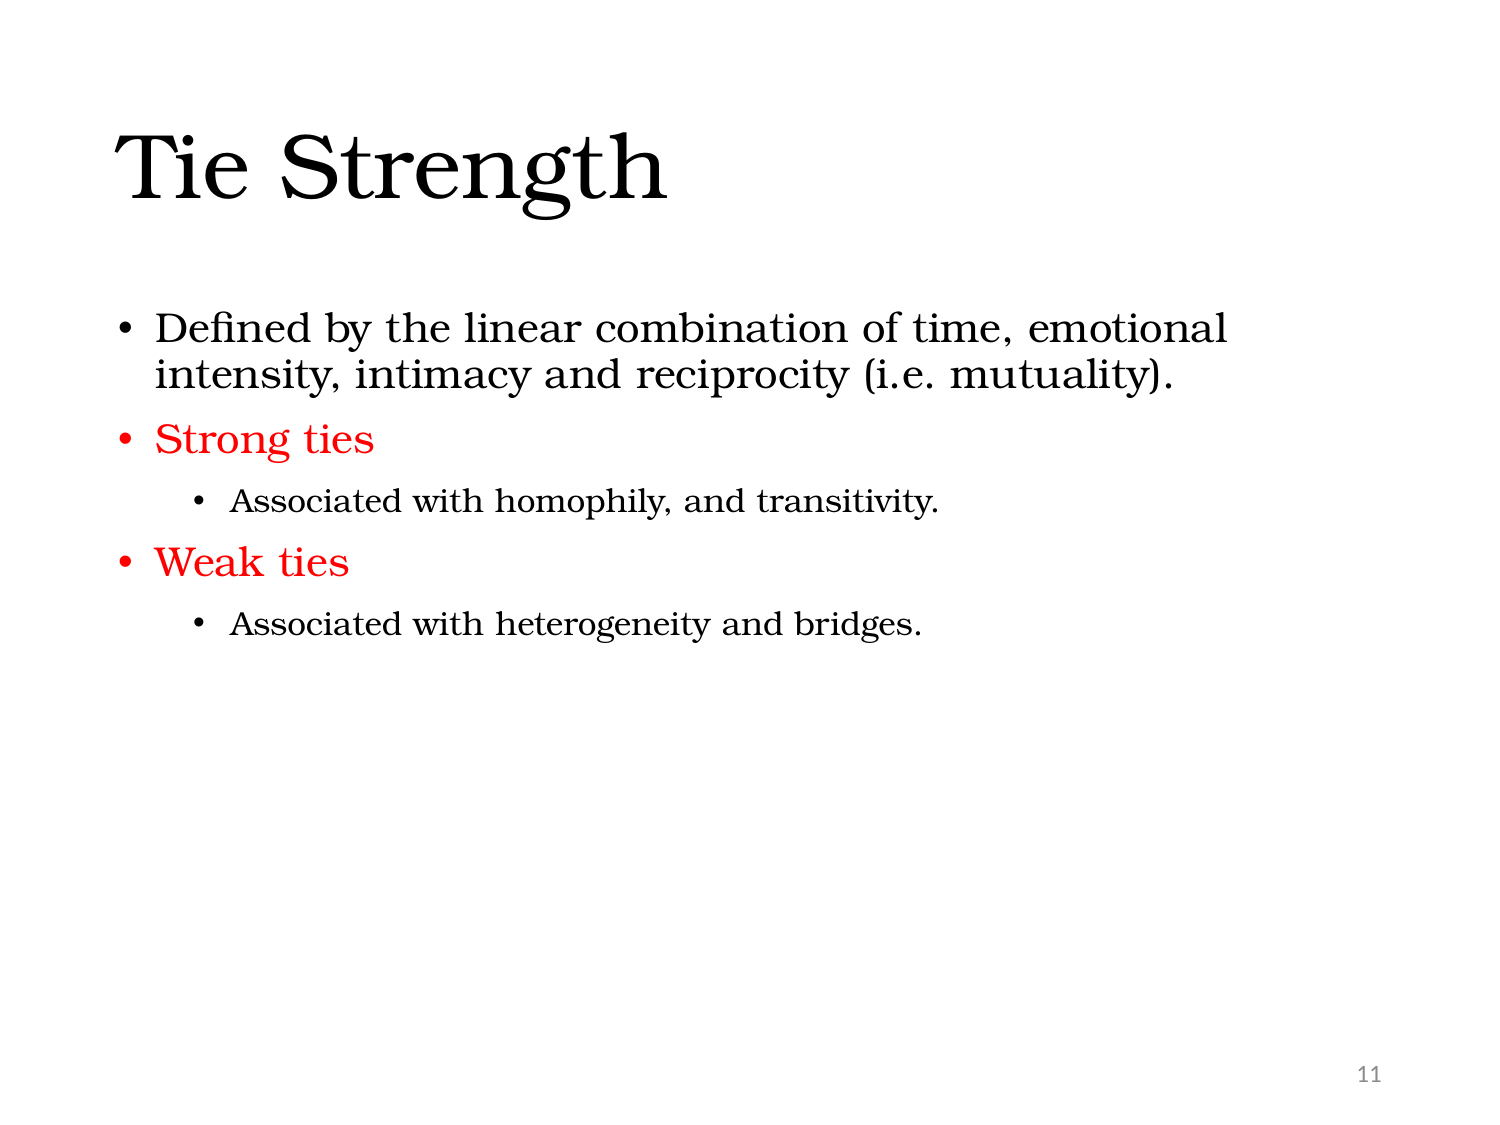

# Tie Strength
Defined by the linear combination of time, emotional intensity, intimacy and reciprocity (i.e. mutuality).
Strong ties
Associated with homophily, and transitivity.
Weak ties
Associated with heterogeneity and bridges.

11